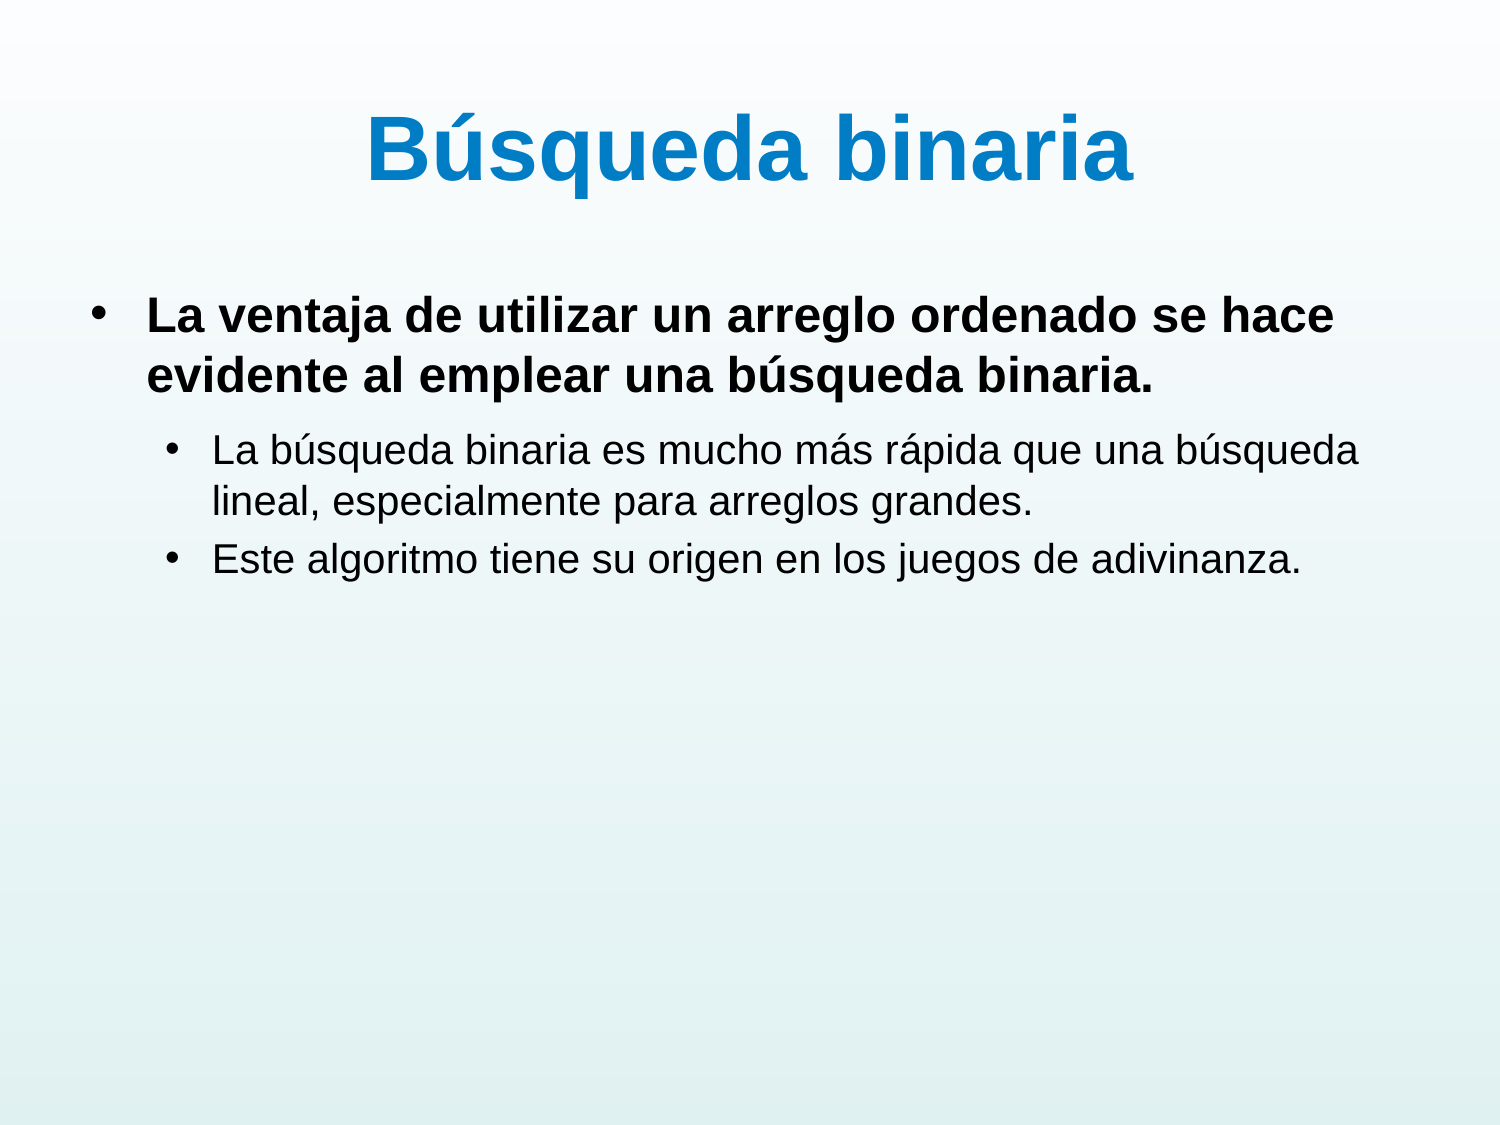

# Búsqueda binaria
La ventaja de utilizar un arreglo ordenado se hace evidente al emplear una búsqueda binaria.
La búsqueda binaria es mucho más rápida que una búsqueda lineal, especialmente para arreglos grandes.
Este algoritmo tiene su origen en los juegos de adivinanza.